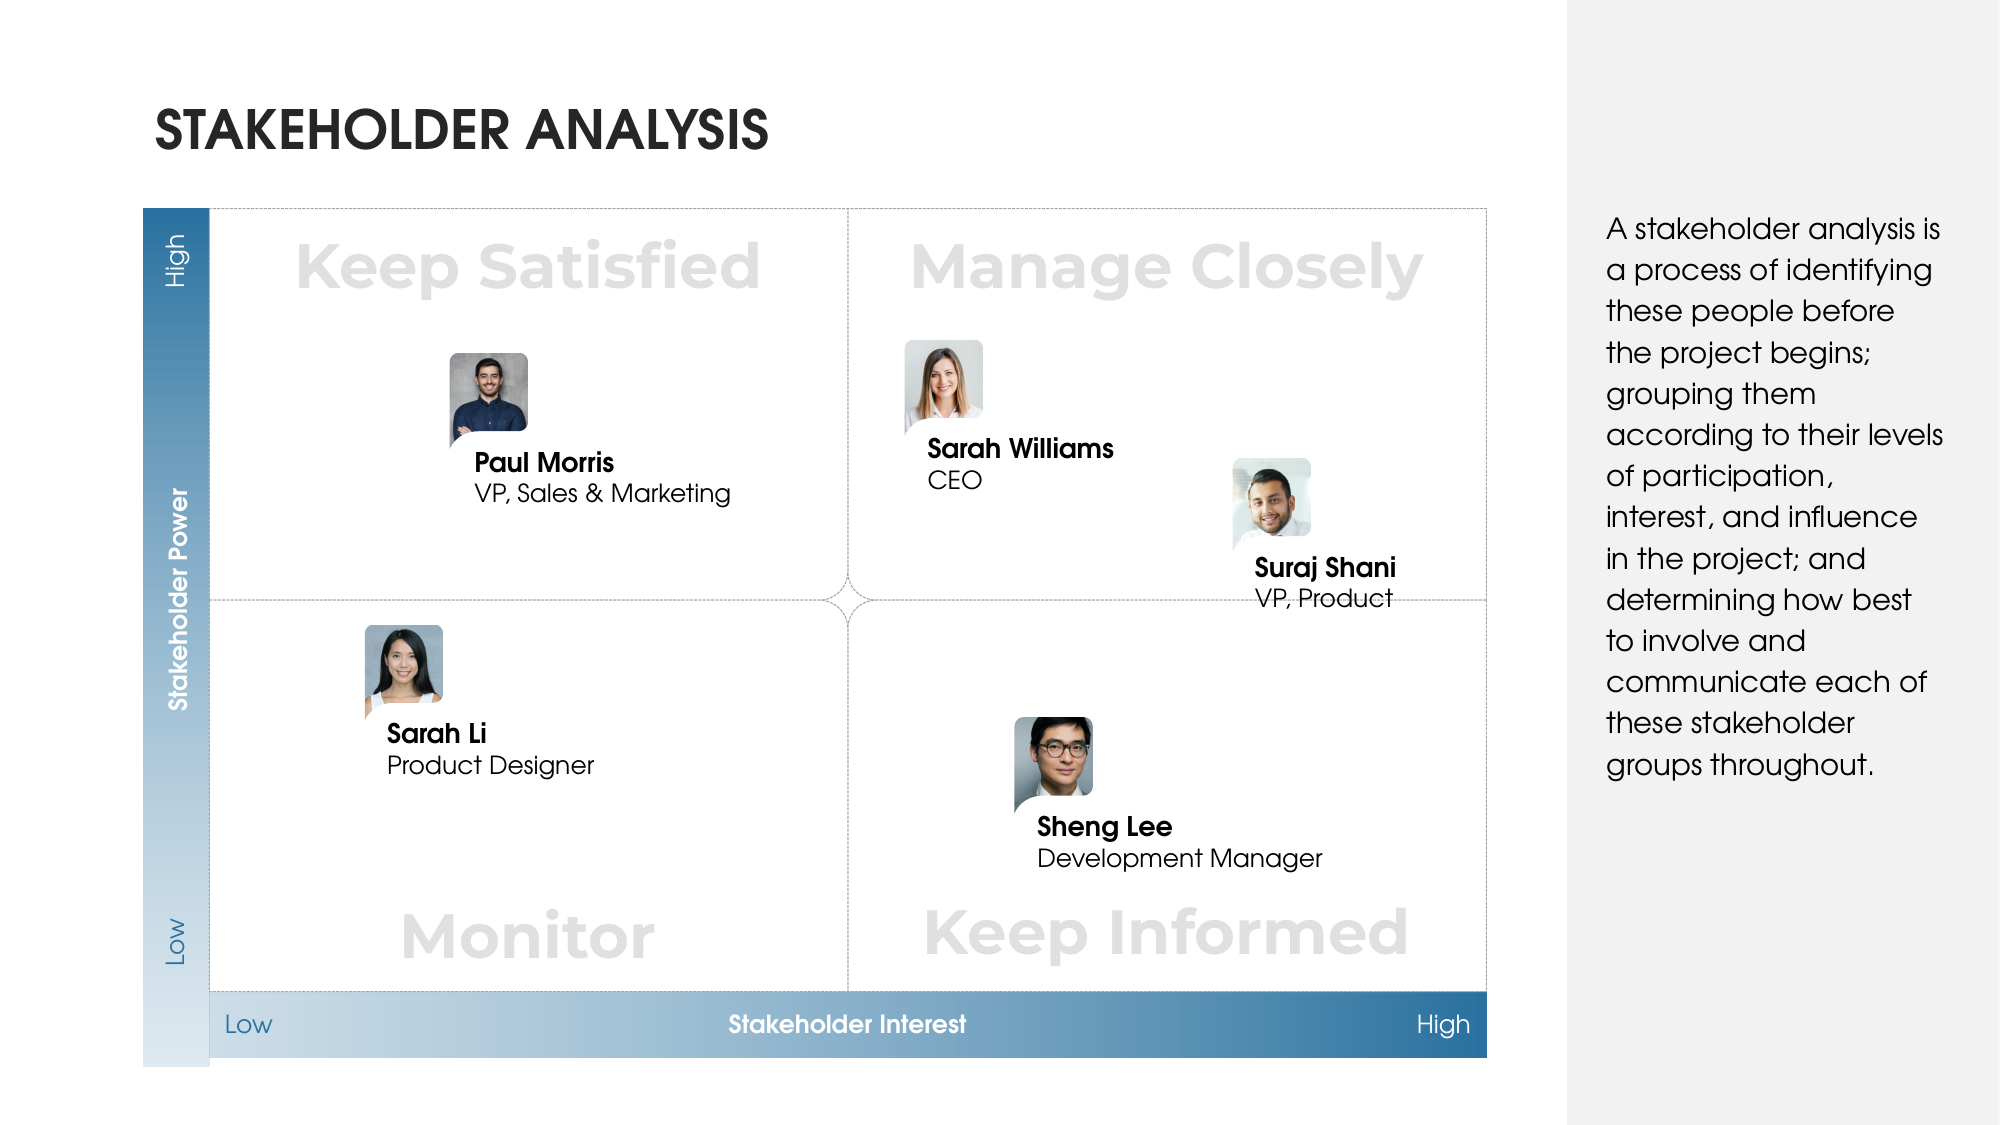

STAKEHOLDER ANALYSIS
A stakeholder analysis is a process of identifying these people before the project begins; grouping them according to their levels of participation, interest, and influence in the project; and determining how best to involve and communicate each of these stakeholder groups throughout.

High
Stakeholder Power
Low

Keep Satisfied
Manage Closely

Sarah Williams
CEO
Paul Morris
VP, Sales & Marketing

Suraj Shani
VP, Product

Sarah Li
Product Designer

Sheng Lee
Development Manager
Keep Informed
Monitor

Low
Stakeholder Interest
High